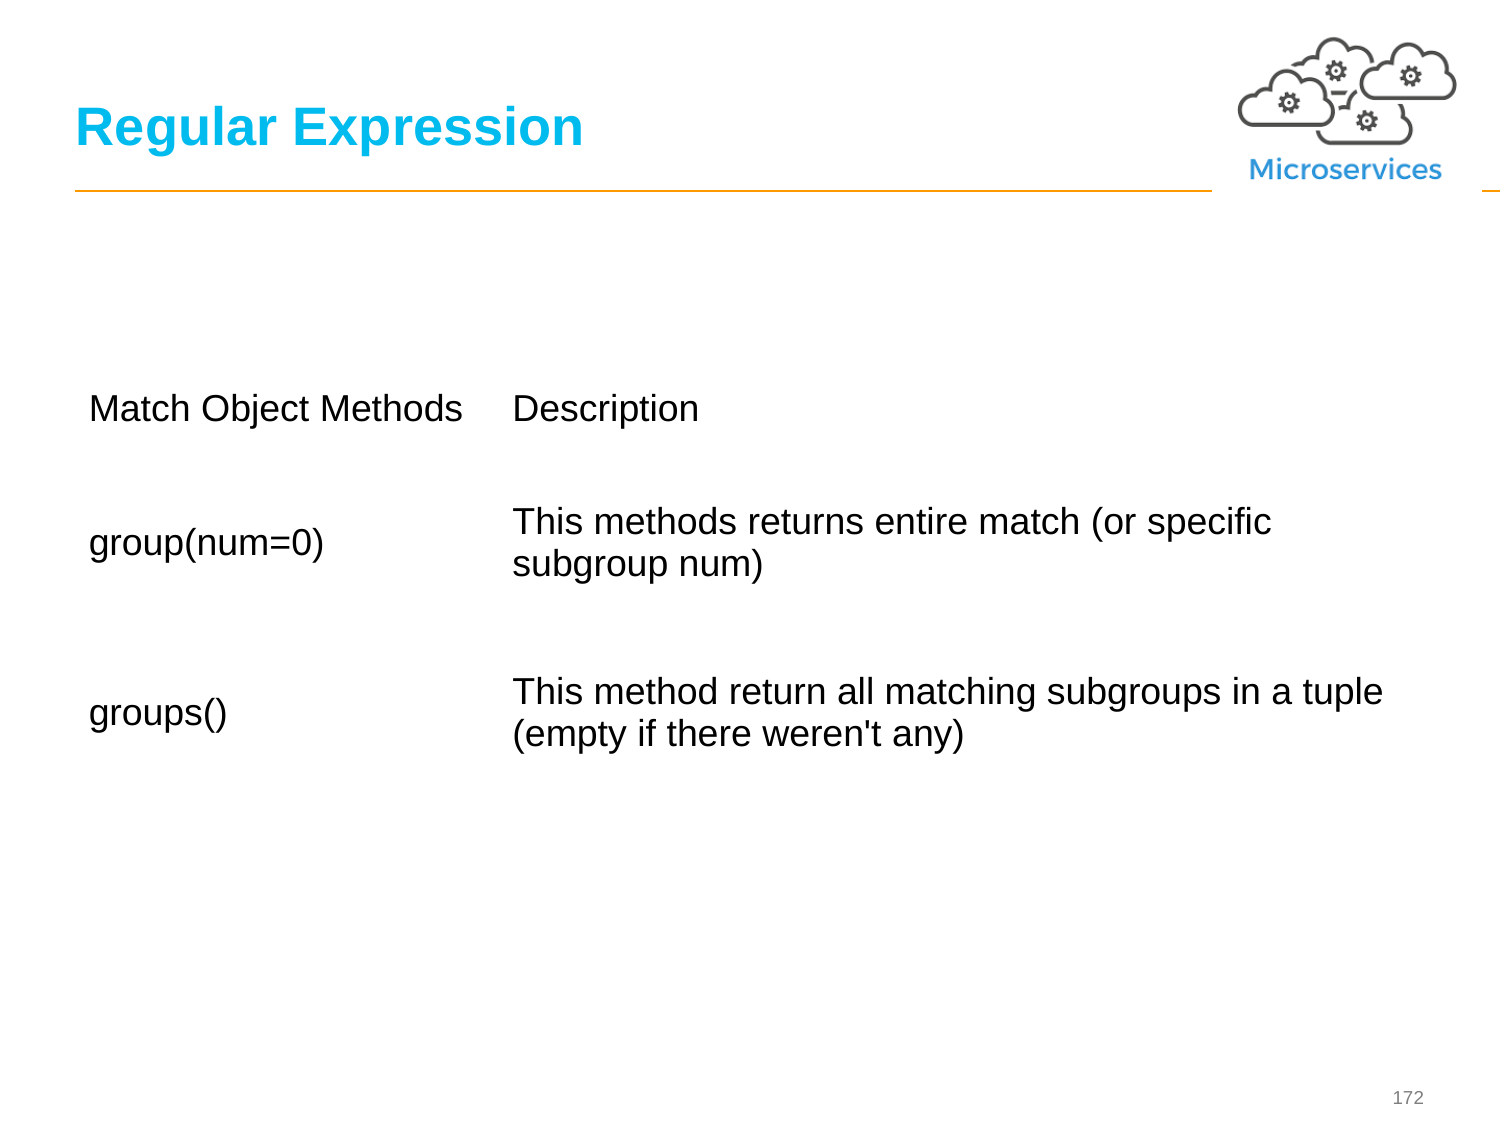

172
# Regular Expression
| Match Object Methods | Description |
| --- | --- |
| group(num=0) | This methods returns entire match (or specific subgroup num) |
| groups() | This method return all matching subgroups in a tuple (empty if there weren't any) |